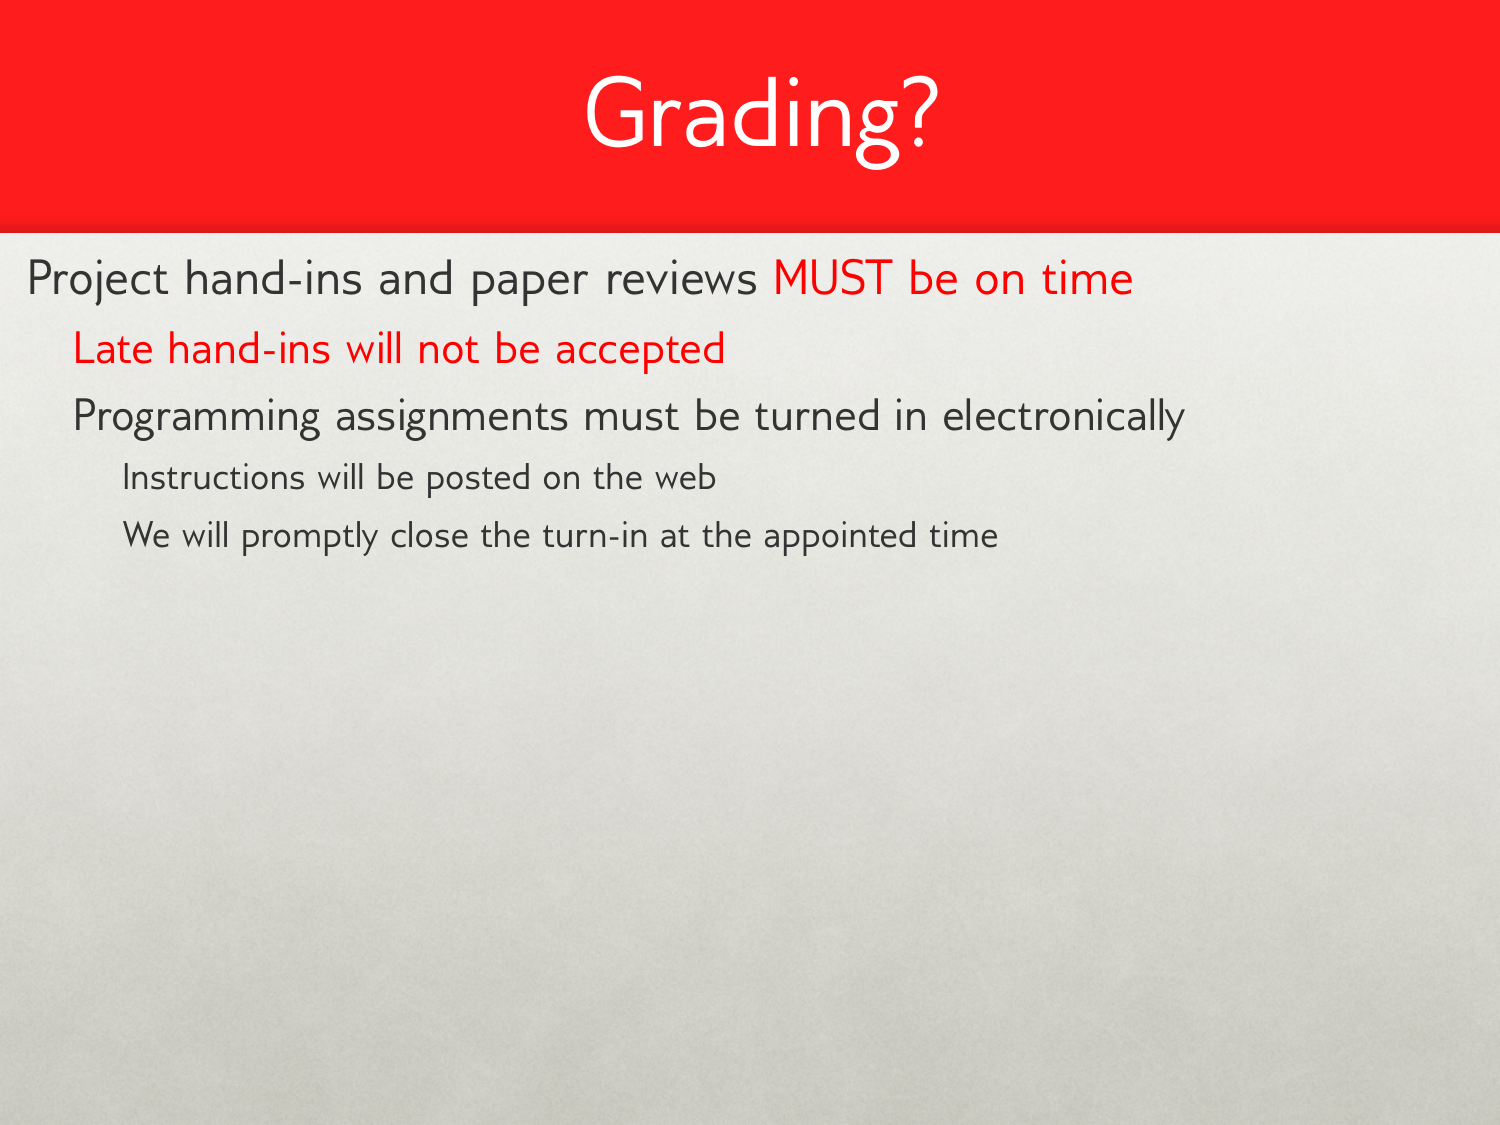

# Grading?
Project hand-ins and paper reviews MUST be on time
Late hand-ins will not be accepted
Programming assignments must be turned in electronically
Instructions will be posted on the web
We will promptly close the turn-in at the appointed time